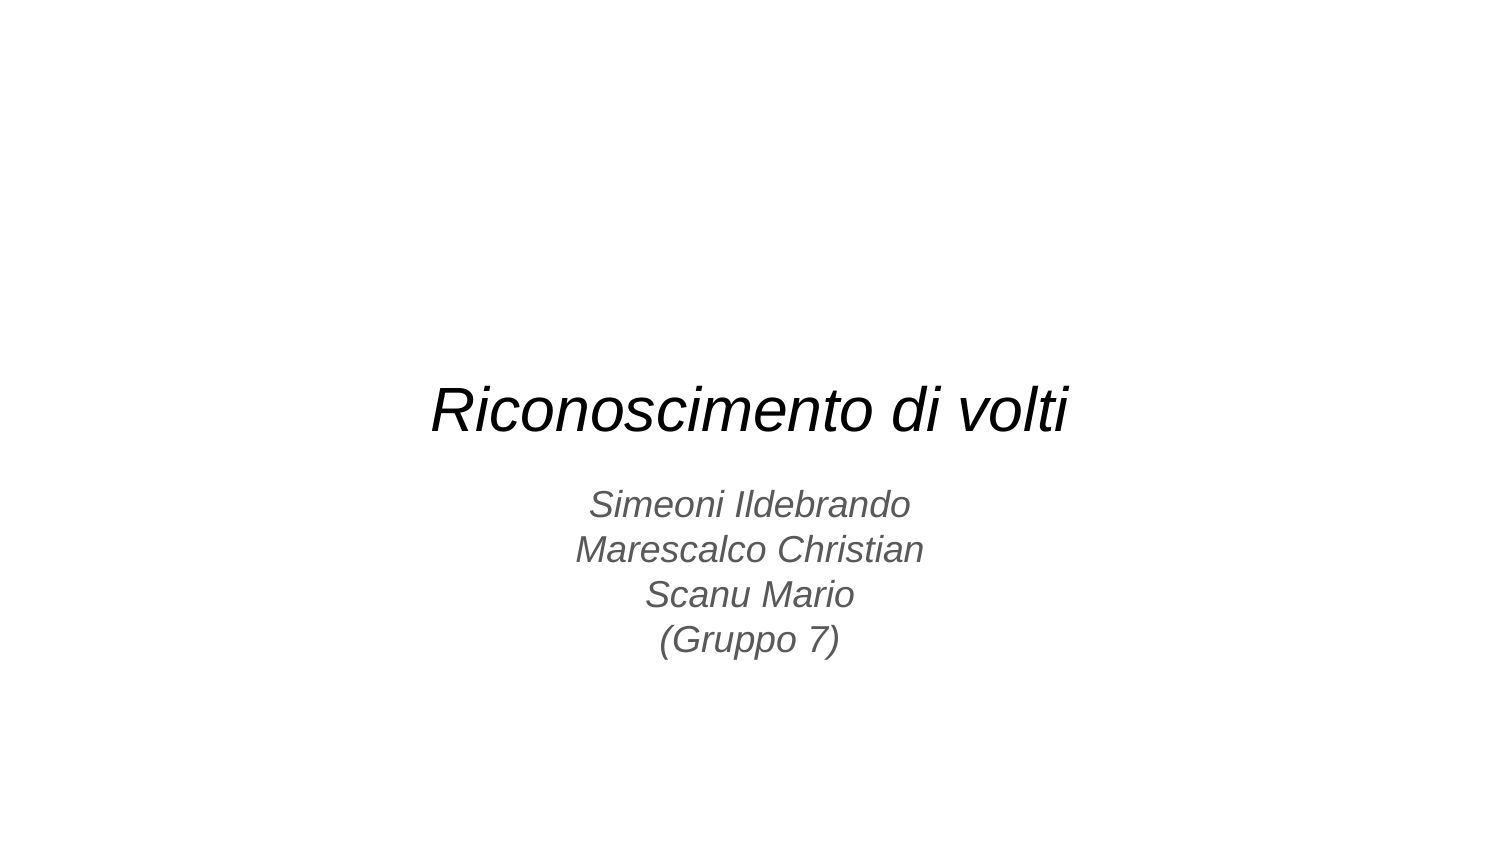

# Riconoscimento di volti
Simeoni Ildebrando
Marescalco Christian
Scanu Mario
(Gruppo 7)